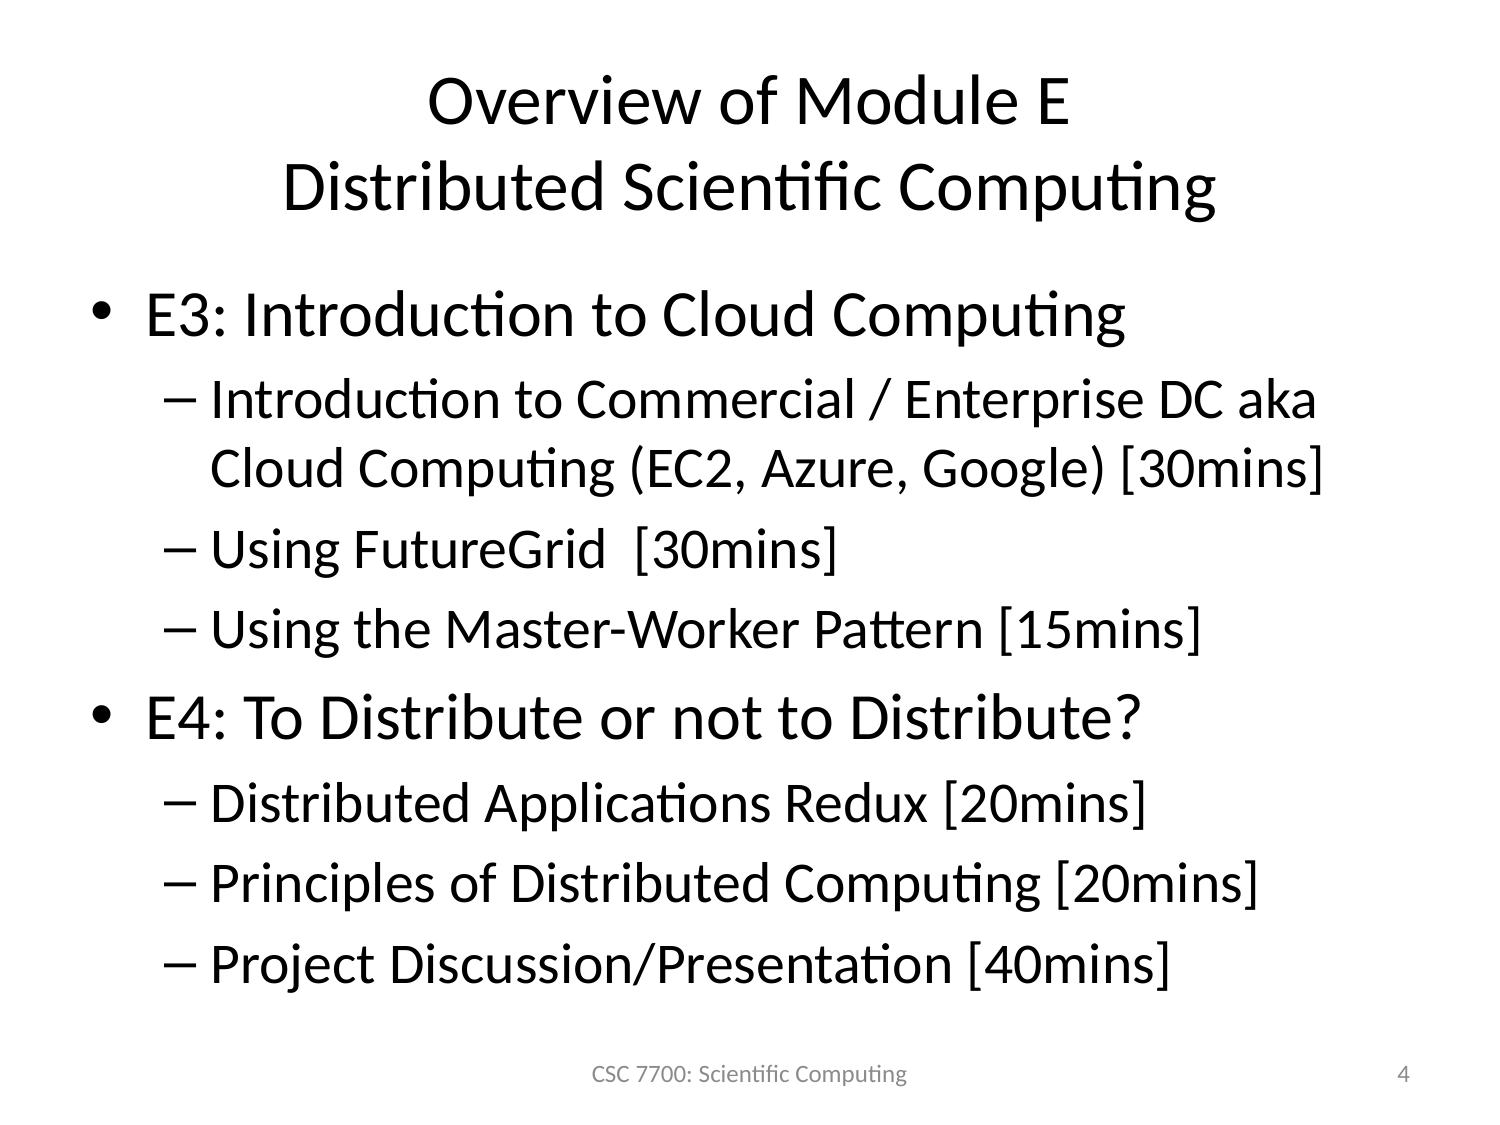

# Overview of Module E Distributed Scientific Computing
E3: Introduction to Cloud Computing
Introduction to Commercial / Enterprise DC aka Cloud Computing (EC2, Azure, Google) [30mins]
Using FutureGrid  [30mins]
Using the Master-Worker Pattern [15mins]
E4: To Distribute or not to Distribute?
Distributed Applications Redux [20mins]
Principles of Distributed Computing [20mins]
Project Discussion/Presentation [40mins]
CSC 7700: Scientific Computing
4